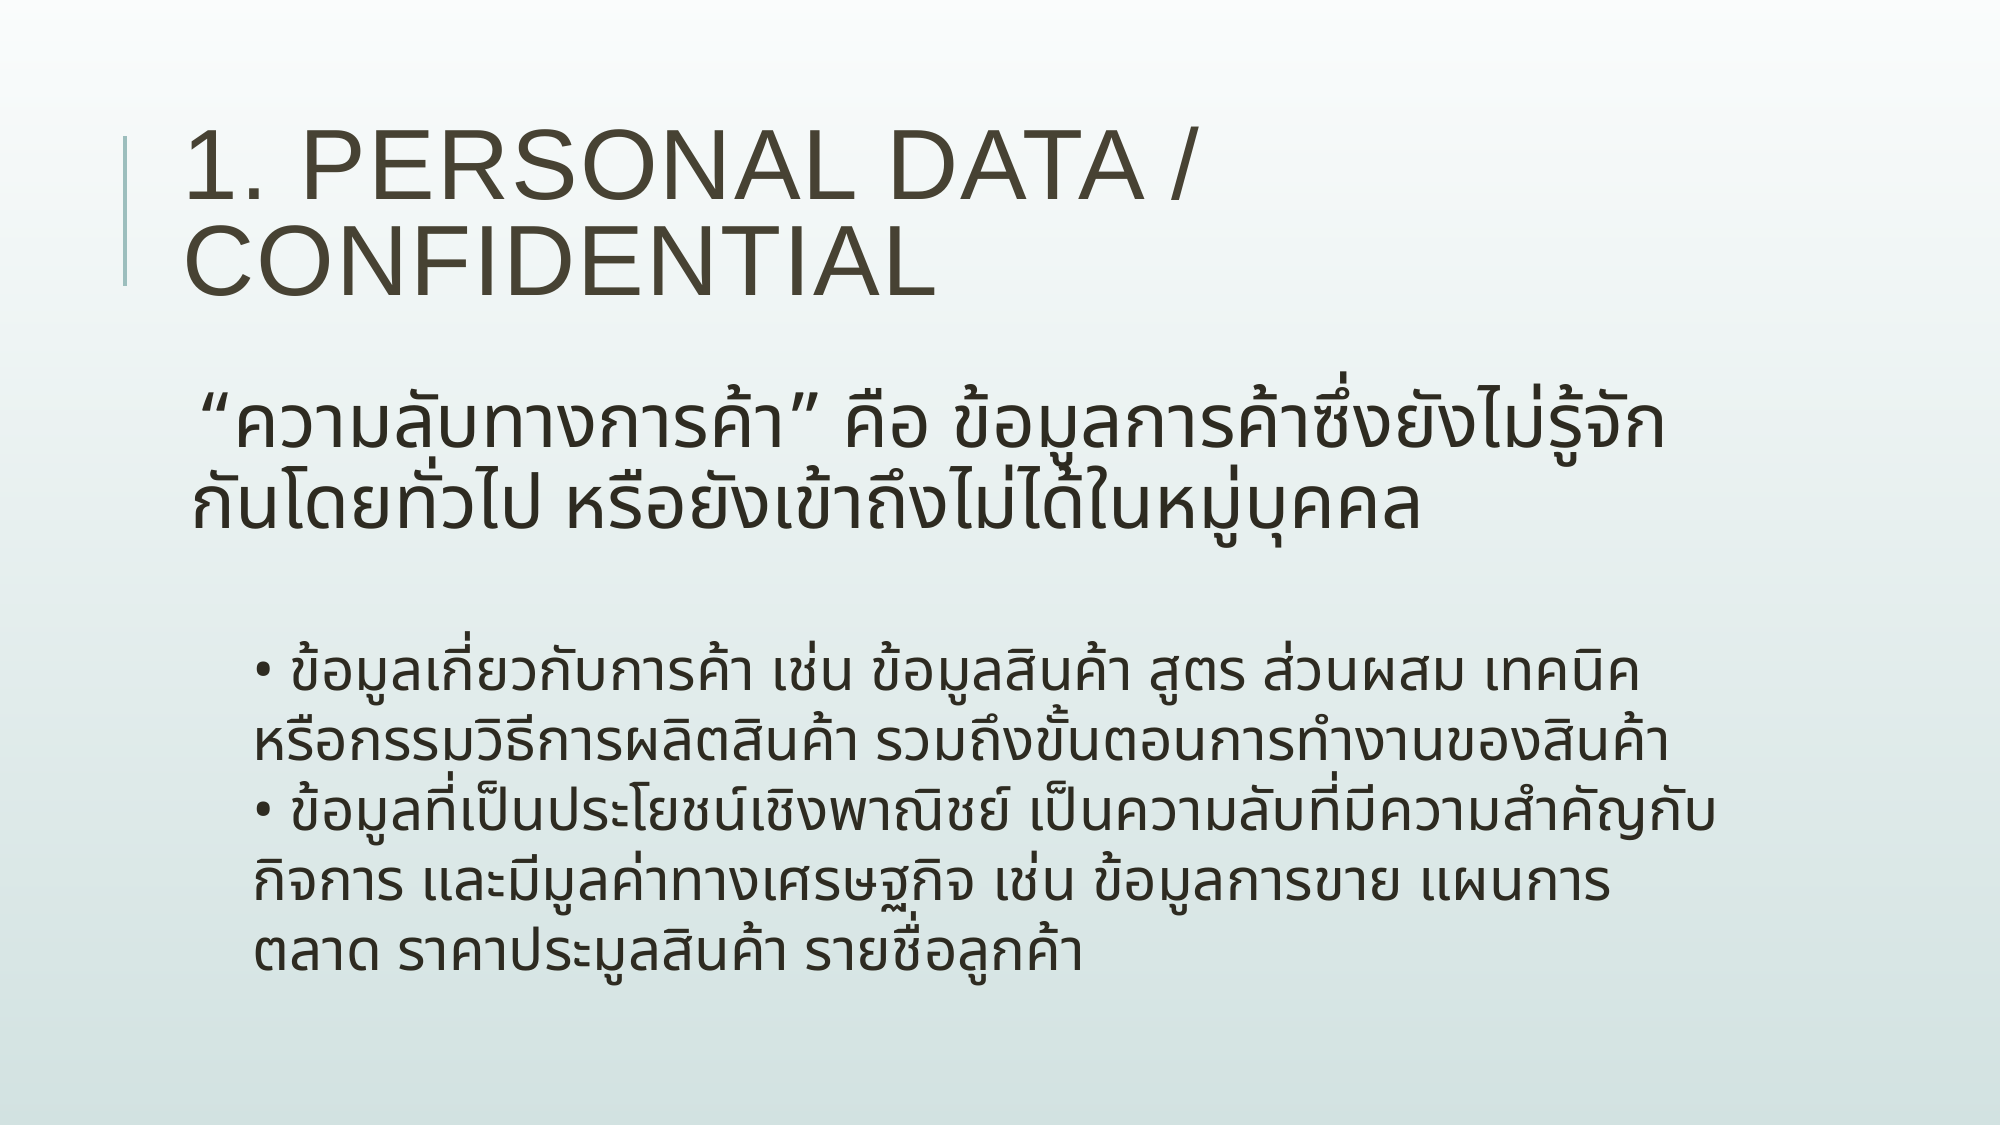

# 1. Personal data / Confidential
“ความลับทางการค้า” คือ ข้อมูลการค้าซึ่งยังไม่รู้จักกันโดยทั่วไป หรือยังเข้าถึงไม่ได้ในหมู่บุคคล
• ข้อมูลเกี่ยวกับการค้า เช่น ข้อมูลสินค้า สูตร ส่วนผสม เทคนิคหรือกรรมวิธีการผลิตสินค้า รวมถึงขั้นตอนการทำงานของสินค้า
• ข้อมูลที่เป็นประโยชน์เชิงพาณิชย์ เป็นความลับที่มีความสำคัญกับกิจการ และมีมูลค่าทางเศรษฐกิจ เช่น ข้อมูลการขาย แผนการตลาด ราคาประมูลสินค้า รายชื่อลูกค้า